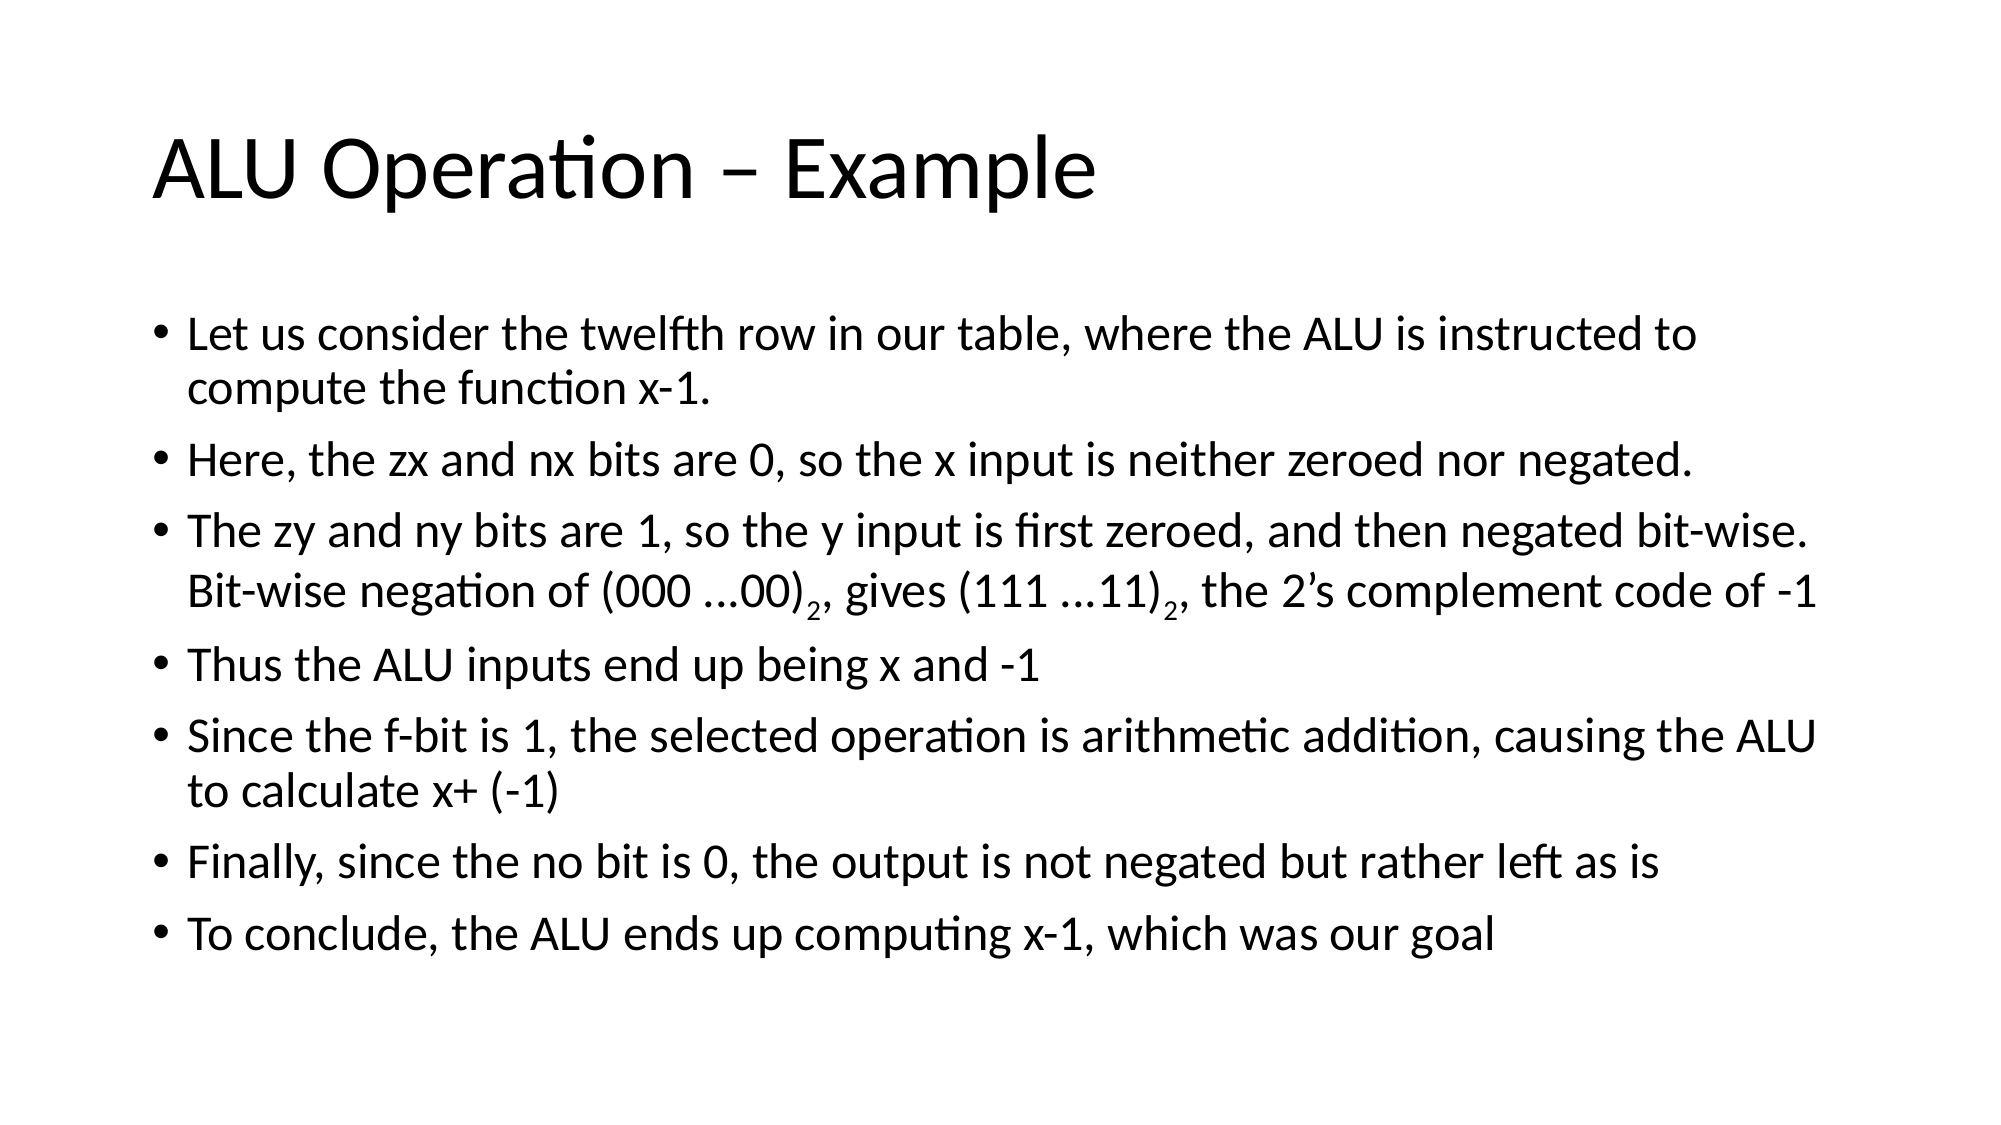

# ALU Operation – Example
Let us consider the twelfth row in our table, where the ALU is instructed to compute the function x-1.
Here, the zx and nx bits are 0, so the x input is neither zeroed nor negated.
The zy and ny bits are 1, so the y input is first zeroed, and then negated bit-wise. Bit-wise negation of (000 ...00)2, gives (111 ...11)2, the 2’s complement code of -1
Thus the ALU inputs end up being x and -1
Since the f-bit is 1, the selected operation is arithmetic addition, causing the ALU to calculate x+ (-1)
Finally, since the no bit is 0, the output is not negated but rather left as is
To conclude, the ALU ends up computing x-1, which was our goal